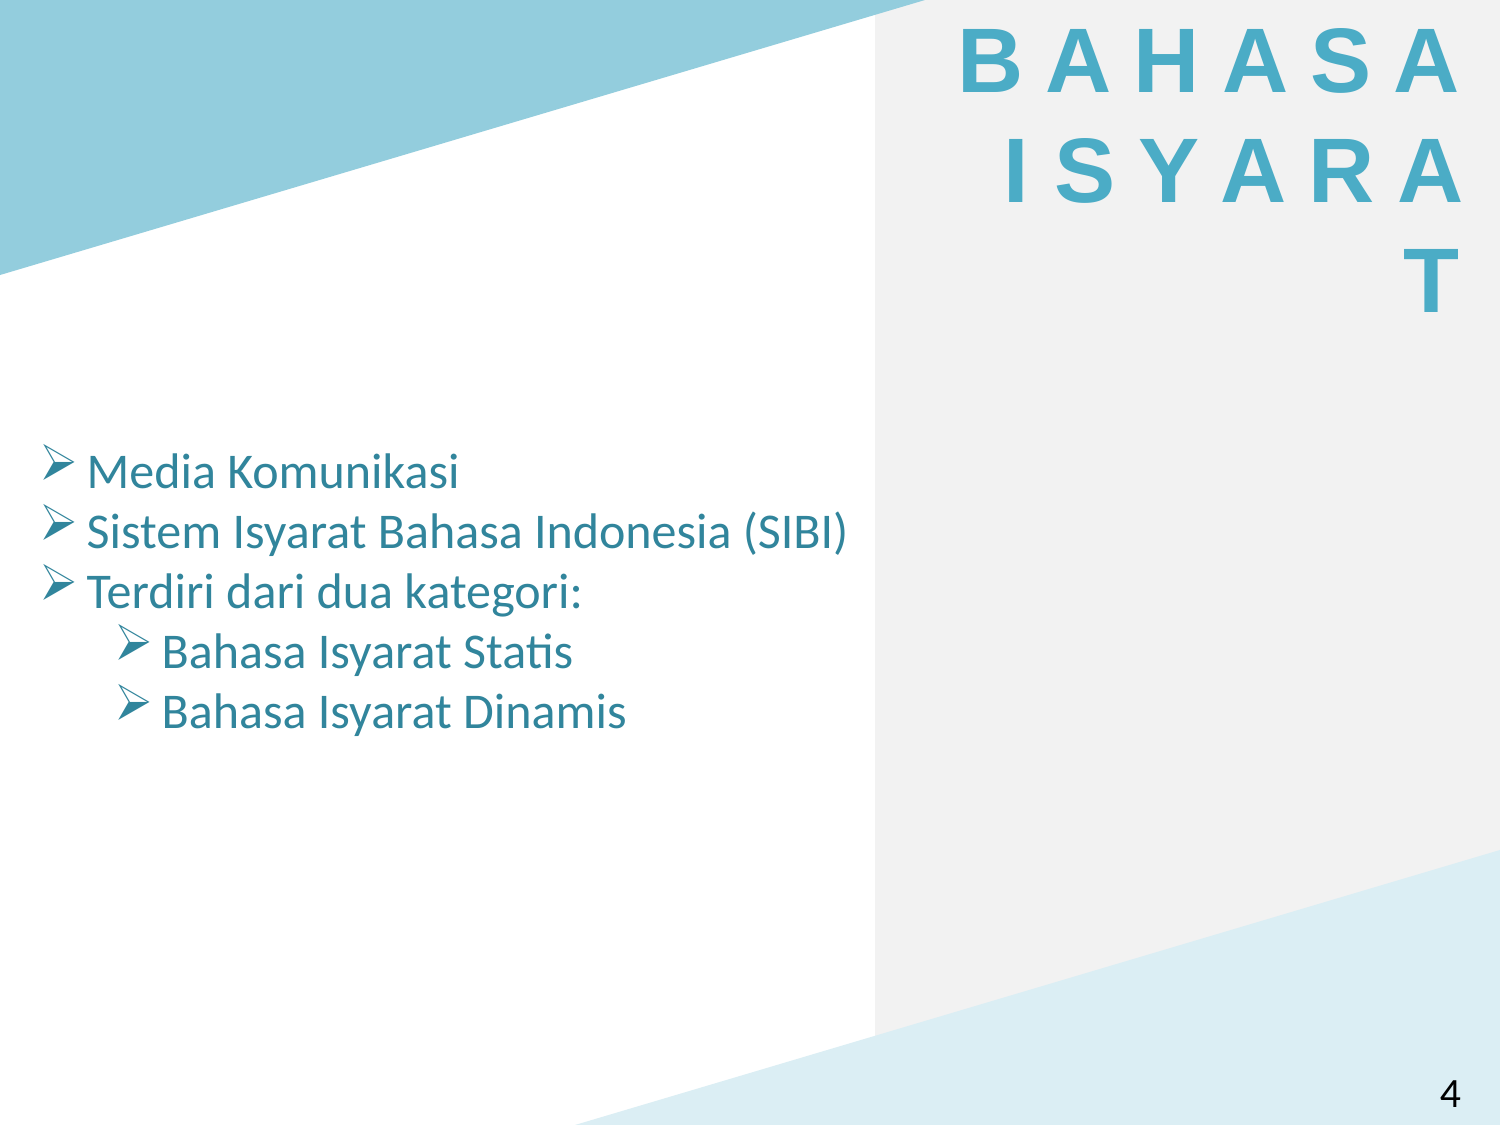

# B A H A S A I S Y A R A T
Media Komunikasi
Sistem Isyarat Bahasa Indonesia (SIBI)
Terdiri dari dua kategori:
Bahasa Isyarat Statis
Bahasa Isyarat Dinamis

4